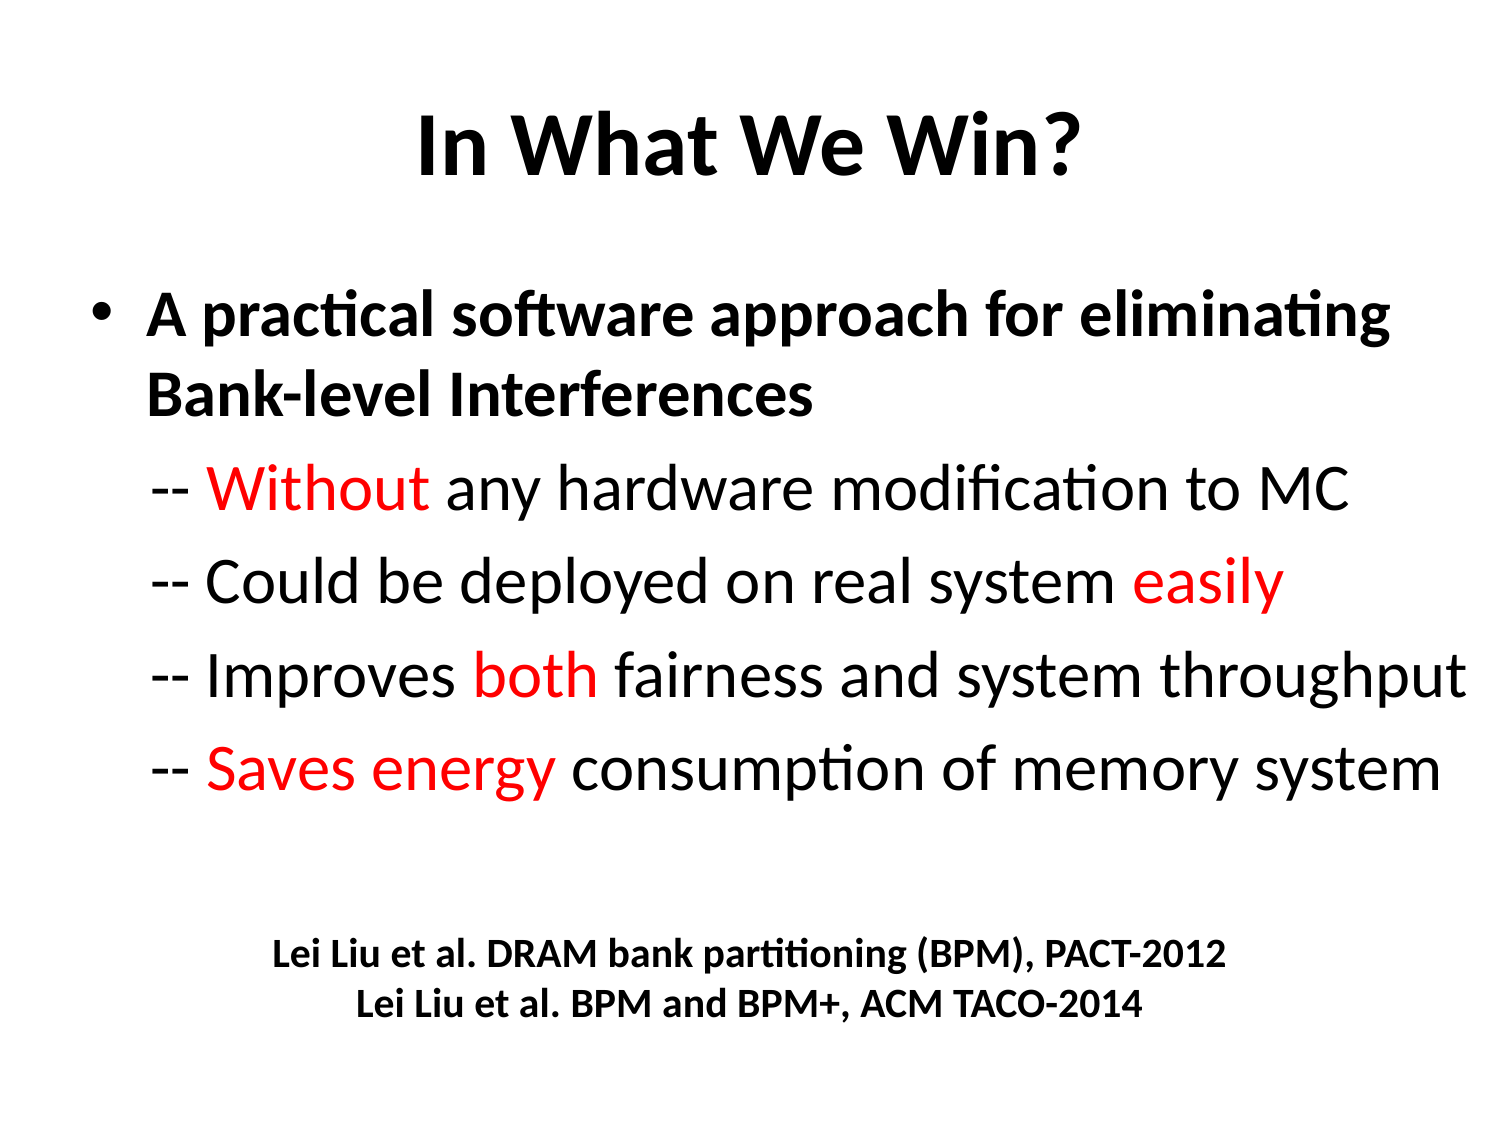

# In What We Win?
A practical software approach for eliminating Bank-level Interferences
    -- Without any hardware modification to MC
    -- Could be deployed on real system easily
    -- Improves both fairness and system throughput
    -- Saves energy consumption of memory system

Lei Liu et al. DRAM bank partitioning (BPM), PACT-2012
Lei Liu et al. BPM and BPM+, ACM TACO-2014